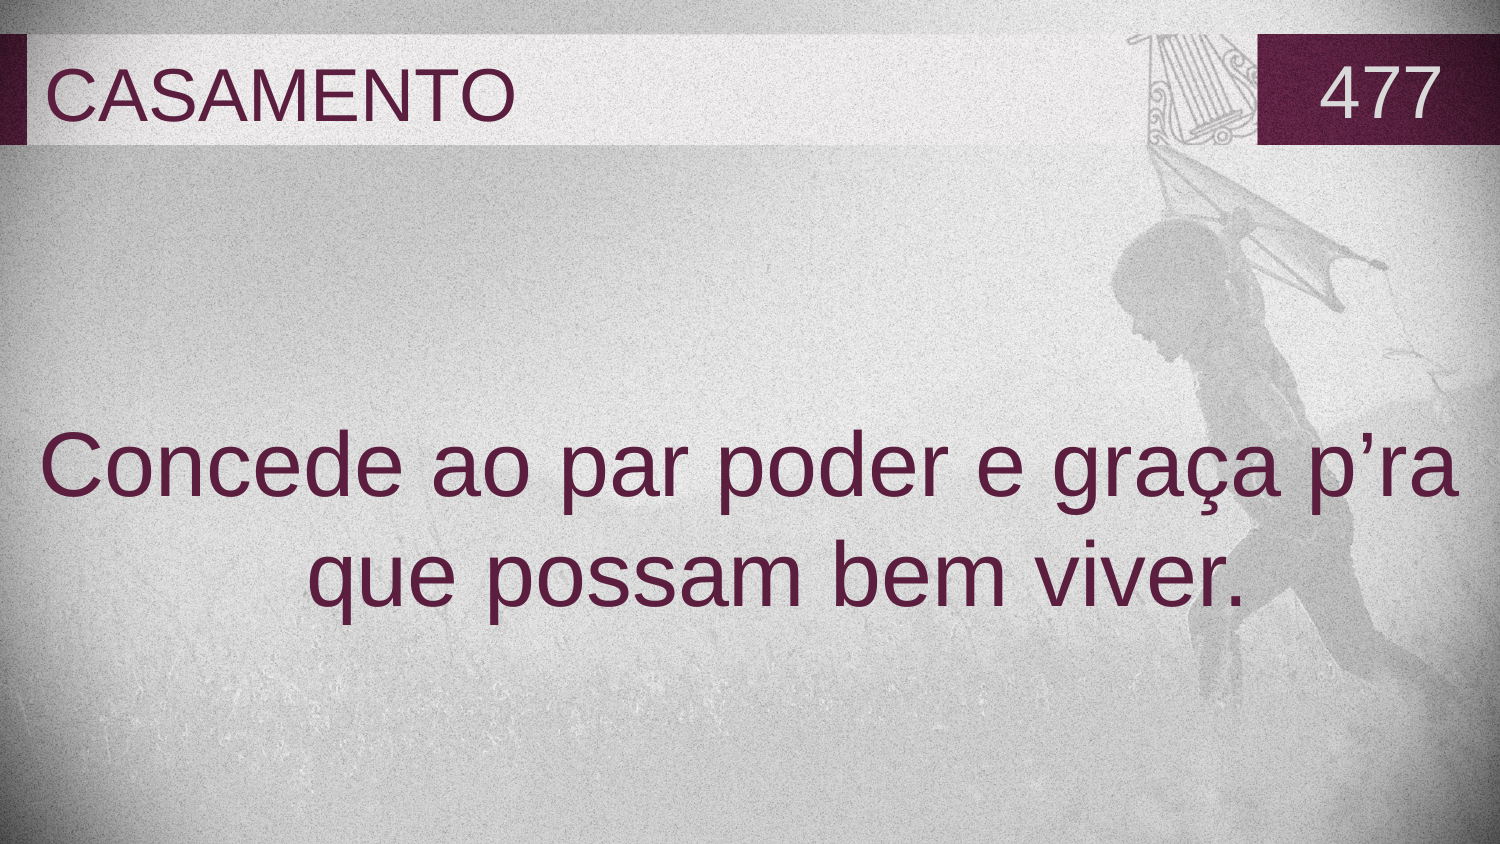

# CASAMENTO
477
Concede ao par poder e graça p’ra que possam bem viver.